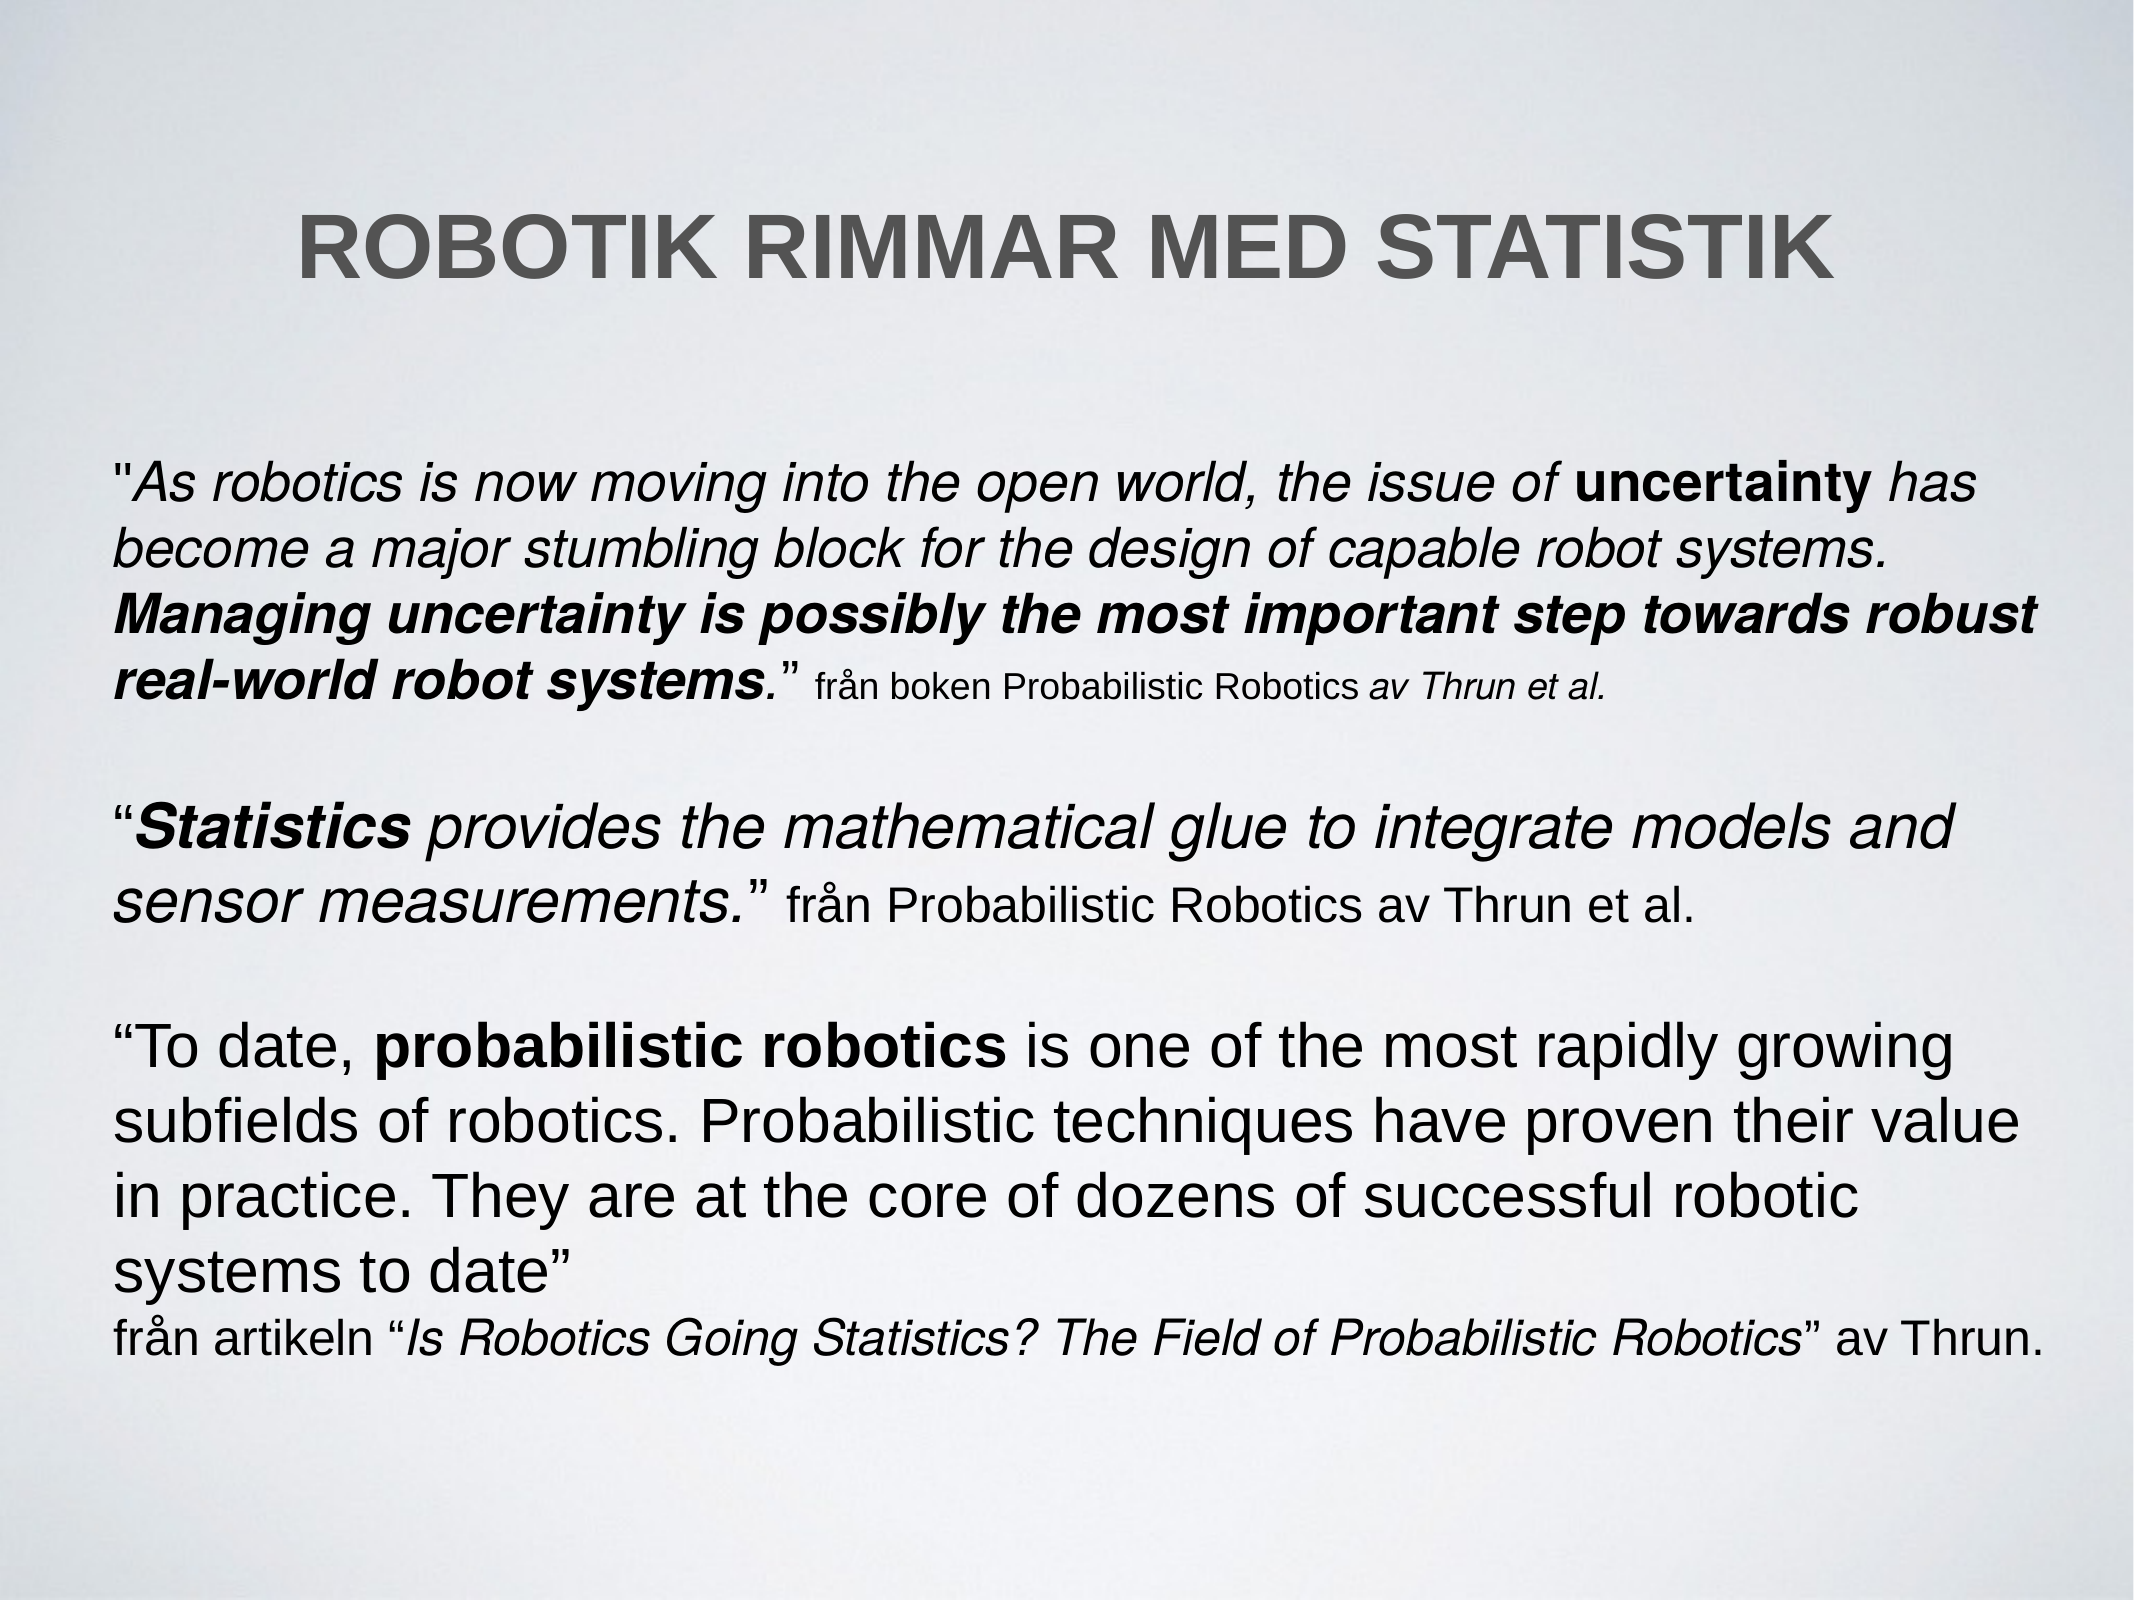

# robotik rimmar med statistik
"As robotics is now moving into the open world, the issue of uncertainty has become a major stumbling block for the design of capable robot systems. Managing uncertainty is possibly the most important step towards robust real-world robot systems.” från boken Probabilistic Robotics av Thrun et al.

“Statistics provides the mathematical glue to integrate models and sensor measurements.” från Probabilistic Robotics av Thrun et al.
“To date, probabilistic robotics is one of the most rapidly growing subfields of robotics. Probabilistic techniques have proven their value in practice. They are at the core of dozens of successful robotic systems to date”
från artikeln “Is Robotics Going Statistics? The Field of Probabilistic Robotics” av Thrun.